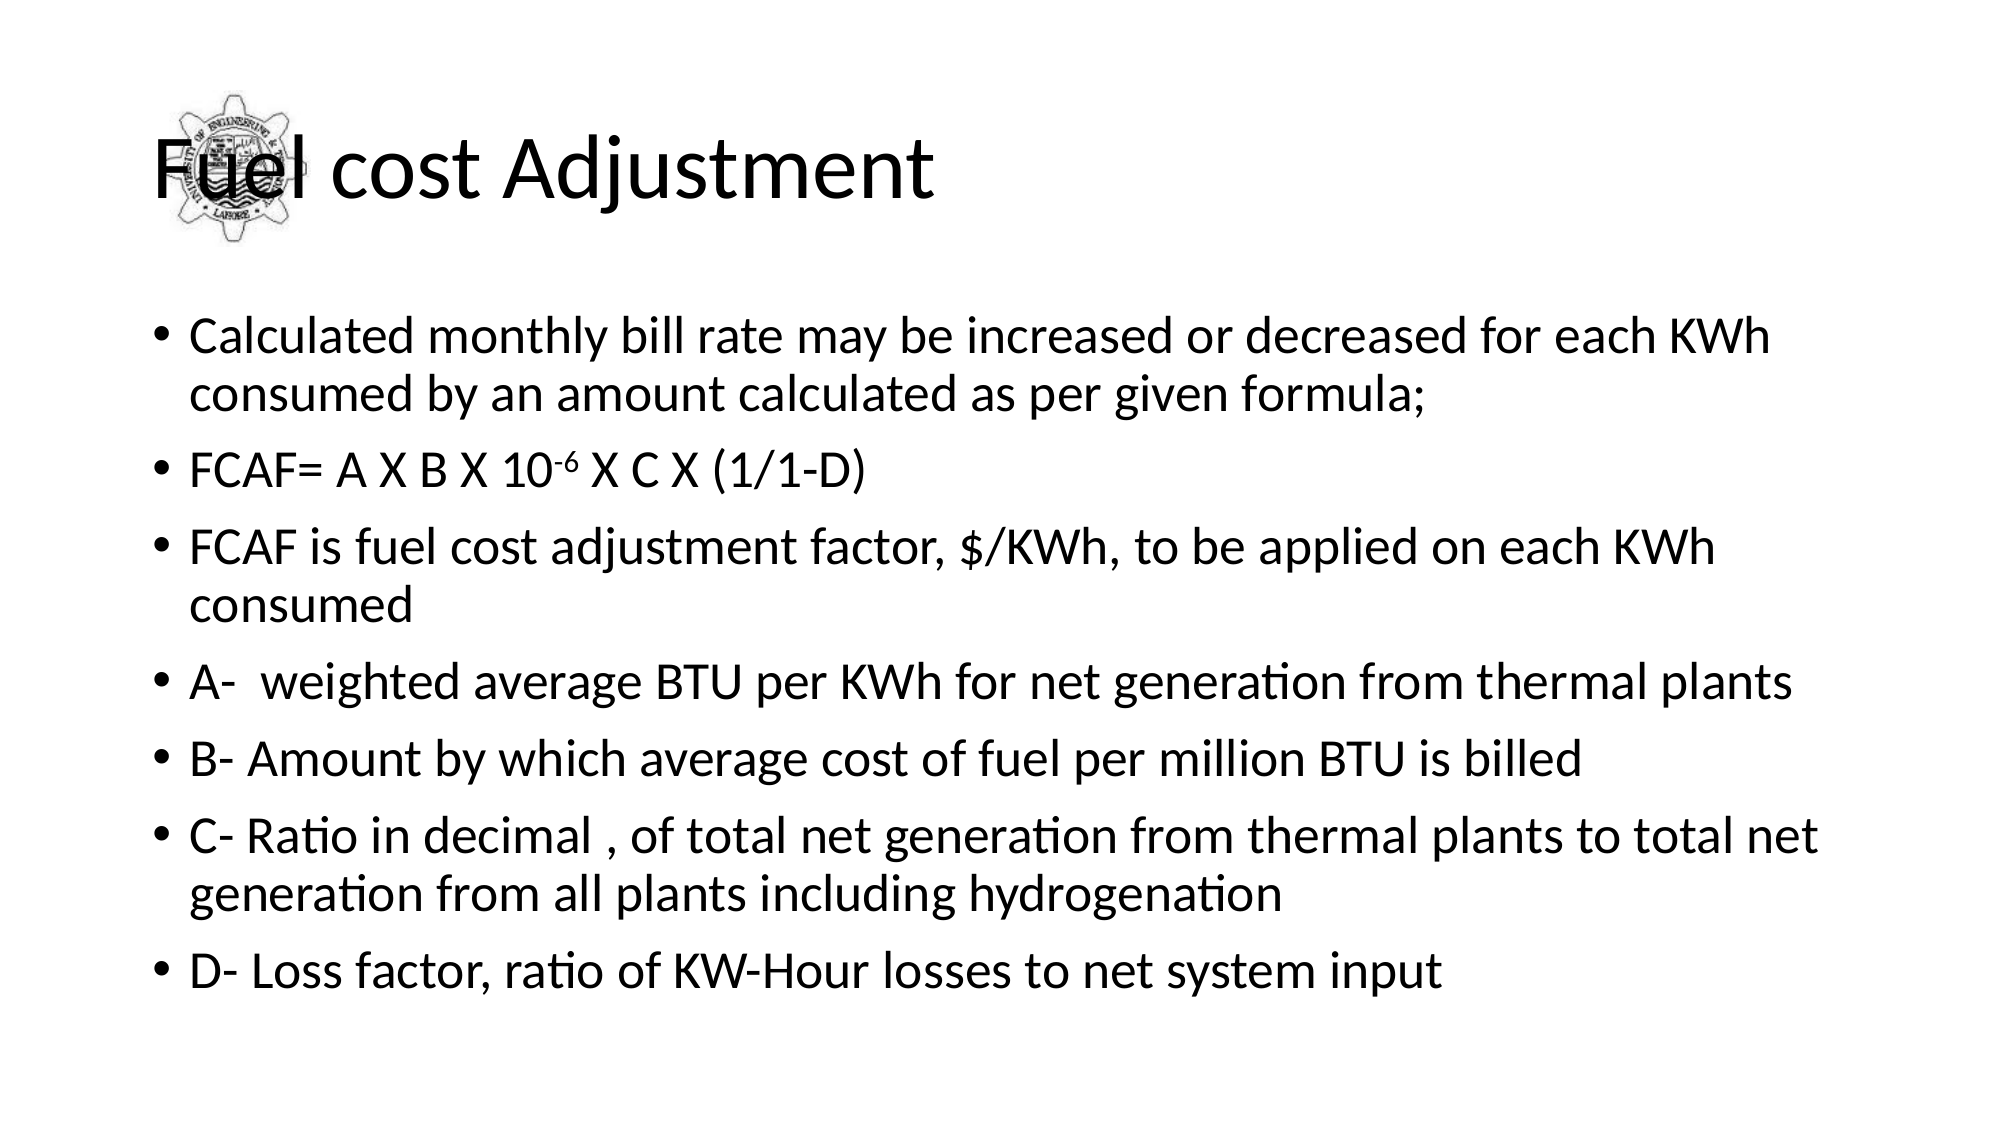

# Fuel cost Adjustment
Calculated monthly bill rate may be increased or decreased for each KWh consumed by an amount calculated as per given formula;
FCAF= A X B X 10-6 X C X (1/1-D)
FCAF is fuel cost adjustment factor, $/KWh, to be applied on each KWh consumed
A-  weighted average BTU per KWh for net generation from thermal plants
B- Amount by which average cost of fuel per million BTU is billed
C- Ratio in decimal , of total net generation from thermal plants to total net generation from all plants including hydrogenation
D- Loss factor, ratio of KW-Hour losses to net system input